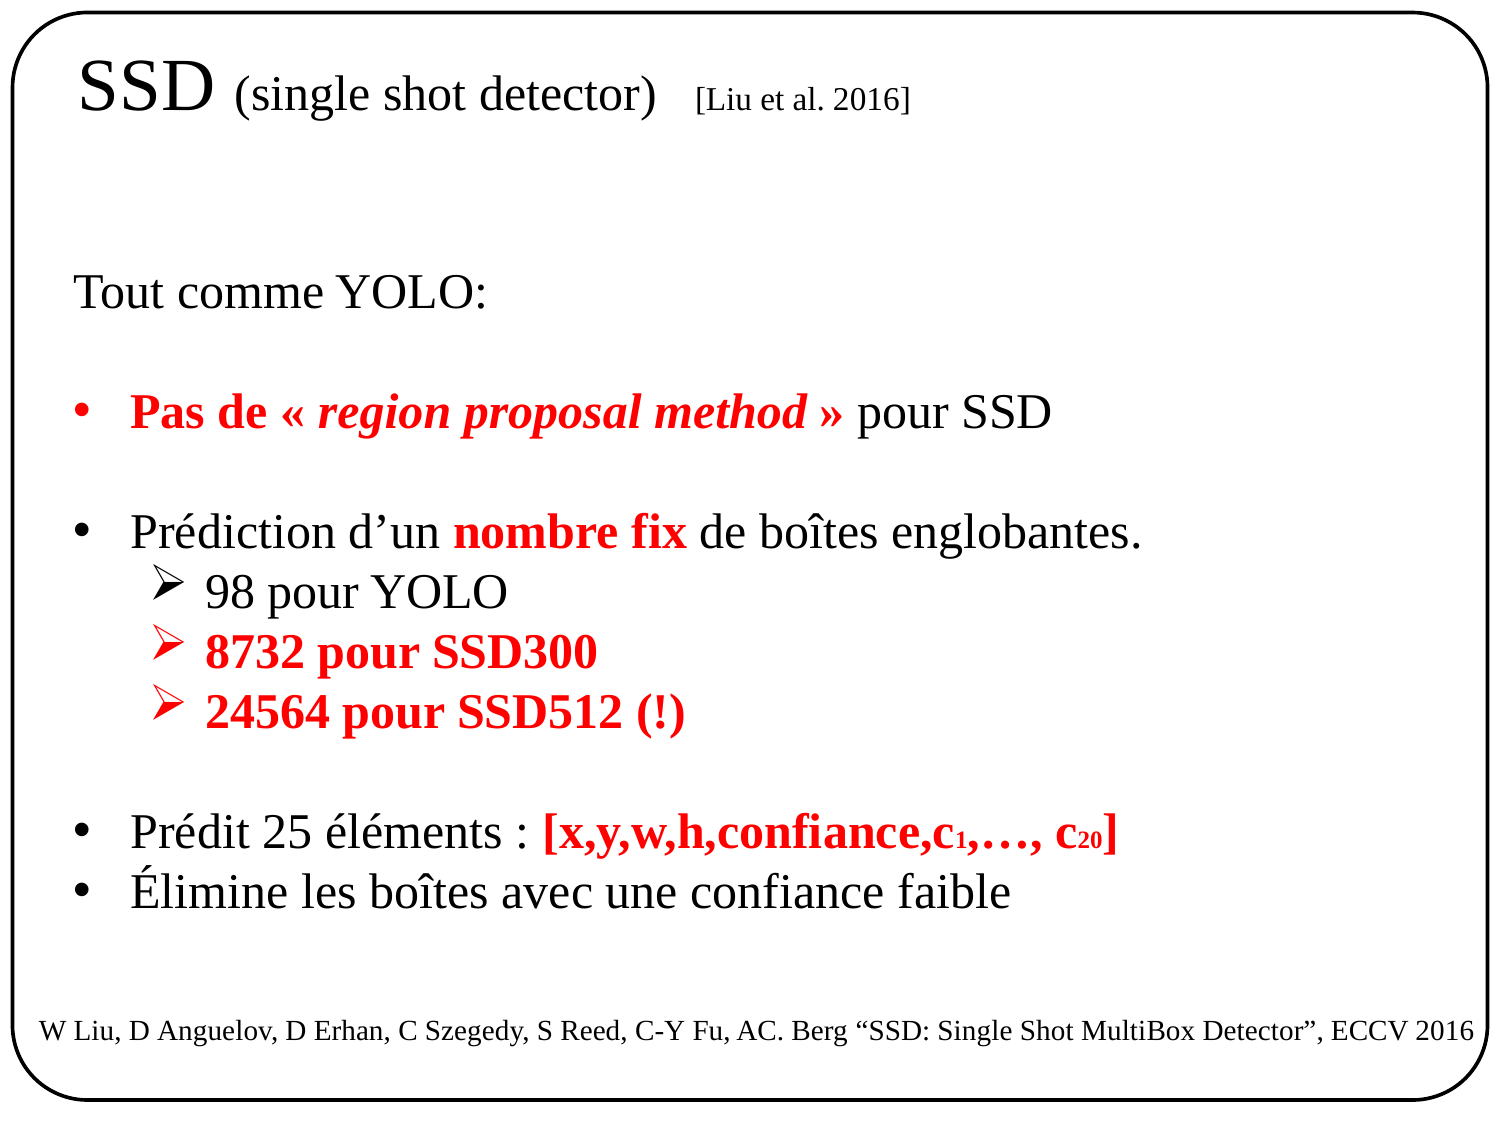

SSD (single shot detector)  [Liu et al. 2016]
Tout comme YOLO:

Pas de « region proposal method » pour SSD

Prédiction d’un nombre fix de boîtes englobantes.
98 pour YOLO
8732 pour SSD300
24564 pour SSD512 (!)

Prédit 25 éléments : [x,y,w,h,confiance,c1,…, c20]
Élimine les boîtes avec une confiance faible

W Liu, D Anguelov, D Erhan, C Szegedy, S Reed, C-Y Fu, AC. Berg “SSD: Single Shot MultiBox Detector”, ECCV 2016